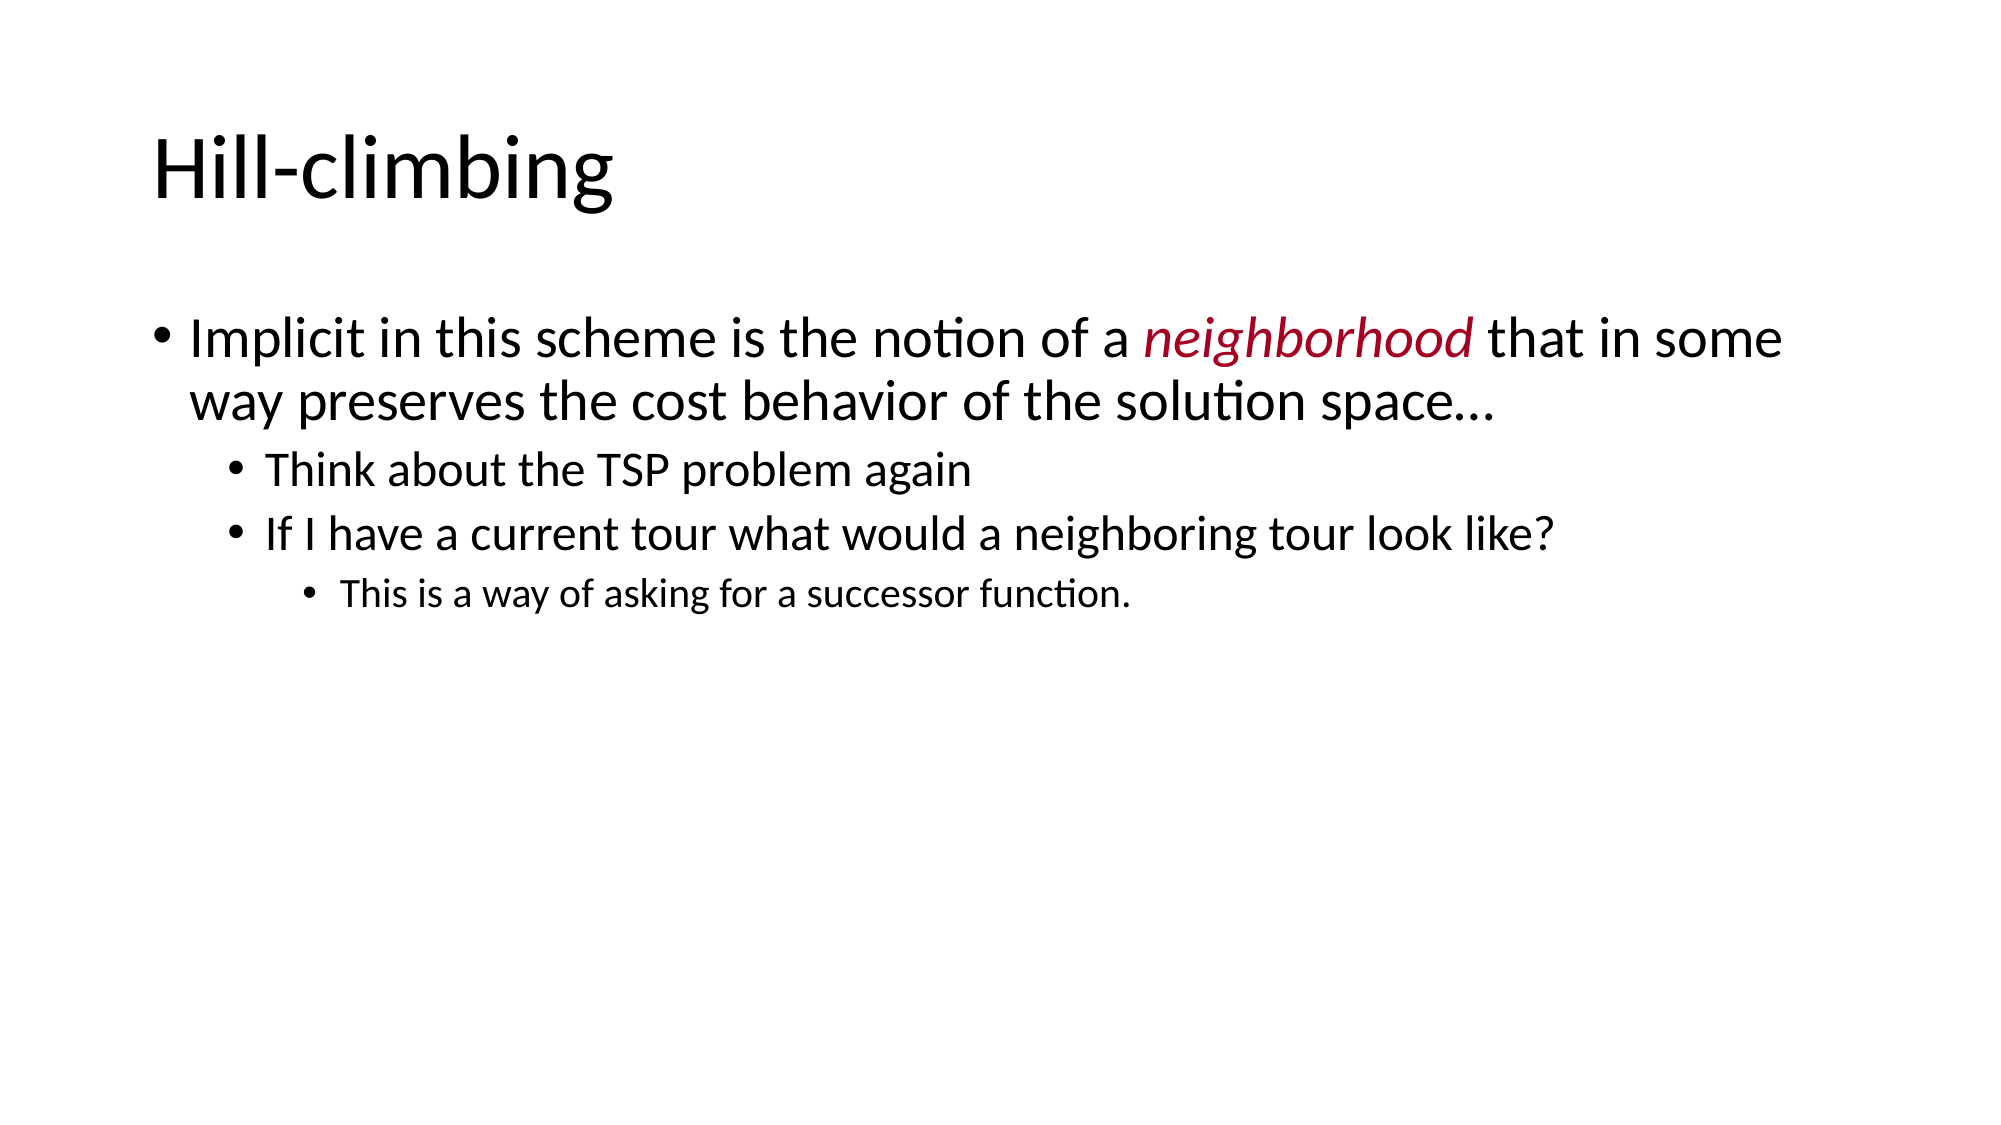

# Hill-climbing
Implicit in this scheme is the notion of a neighborhood that in some way preserves the cost behavior of the solution space…
Think about the TSP problem again
If I have a current tour what would a neighboring tour look like?
This is a way of asking for a successor function.